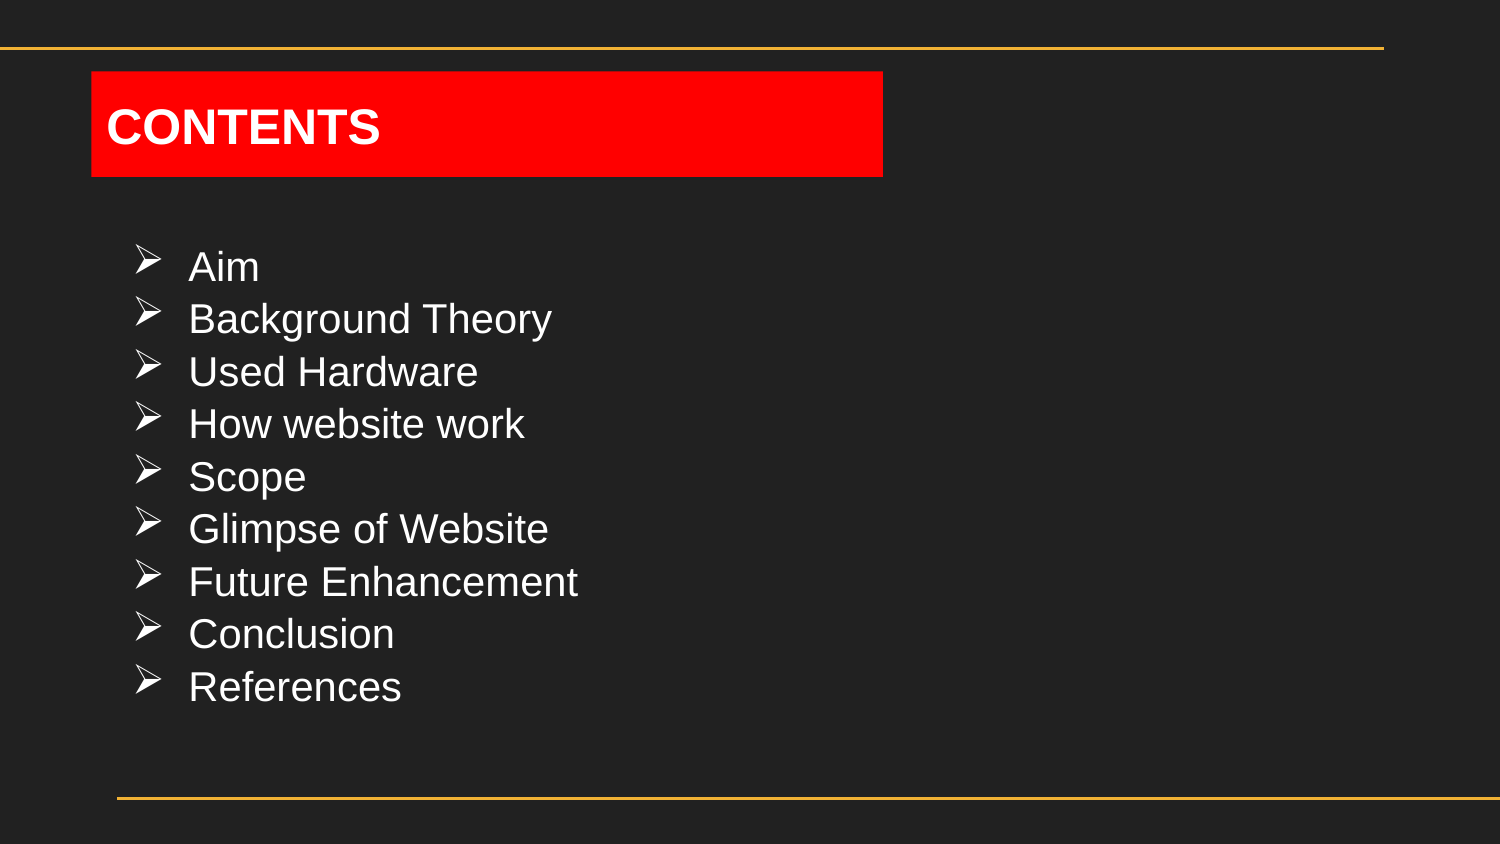

# CONTENTS

Aim
Background Theory
Used Hardware
How website work
Scope
Glimpse of Website
Future Enhancement
Conclusion
References